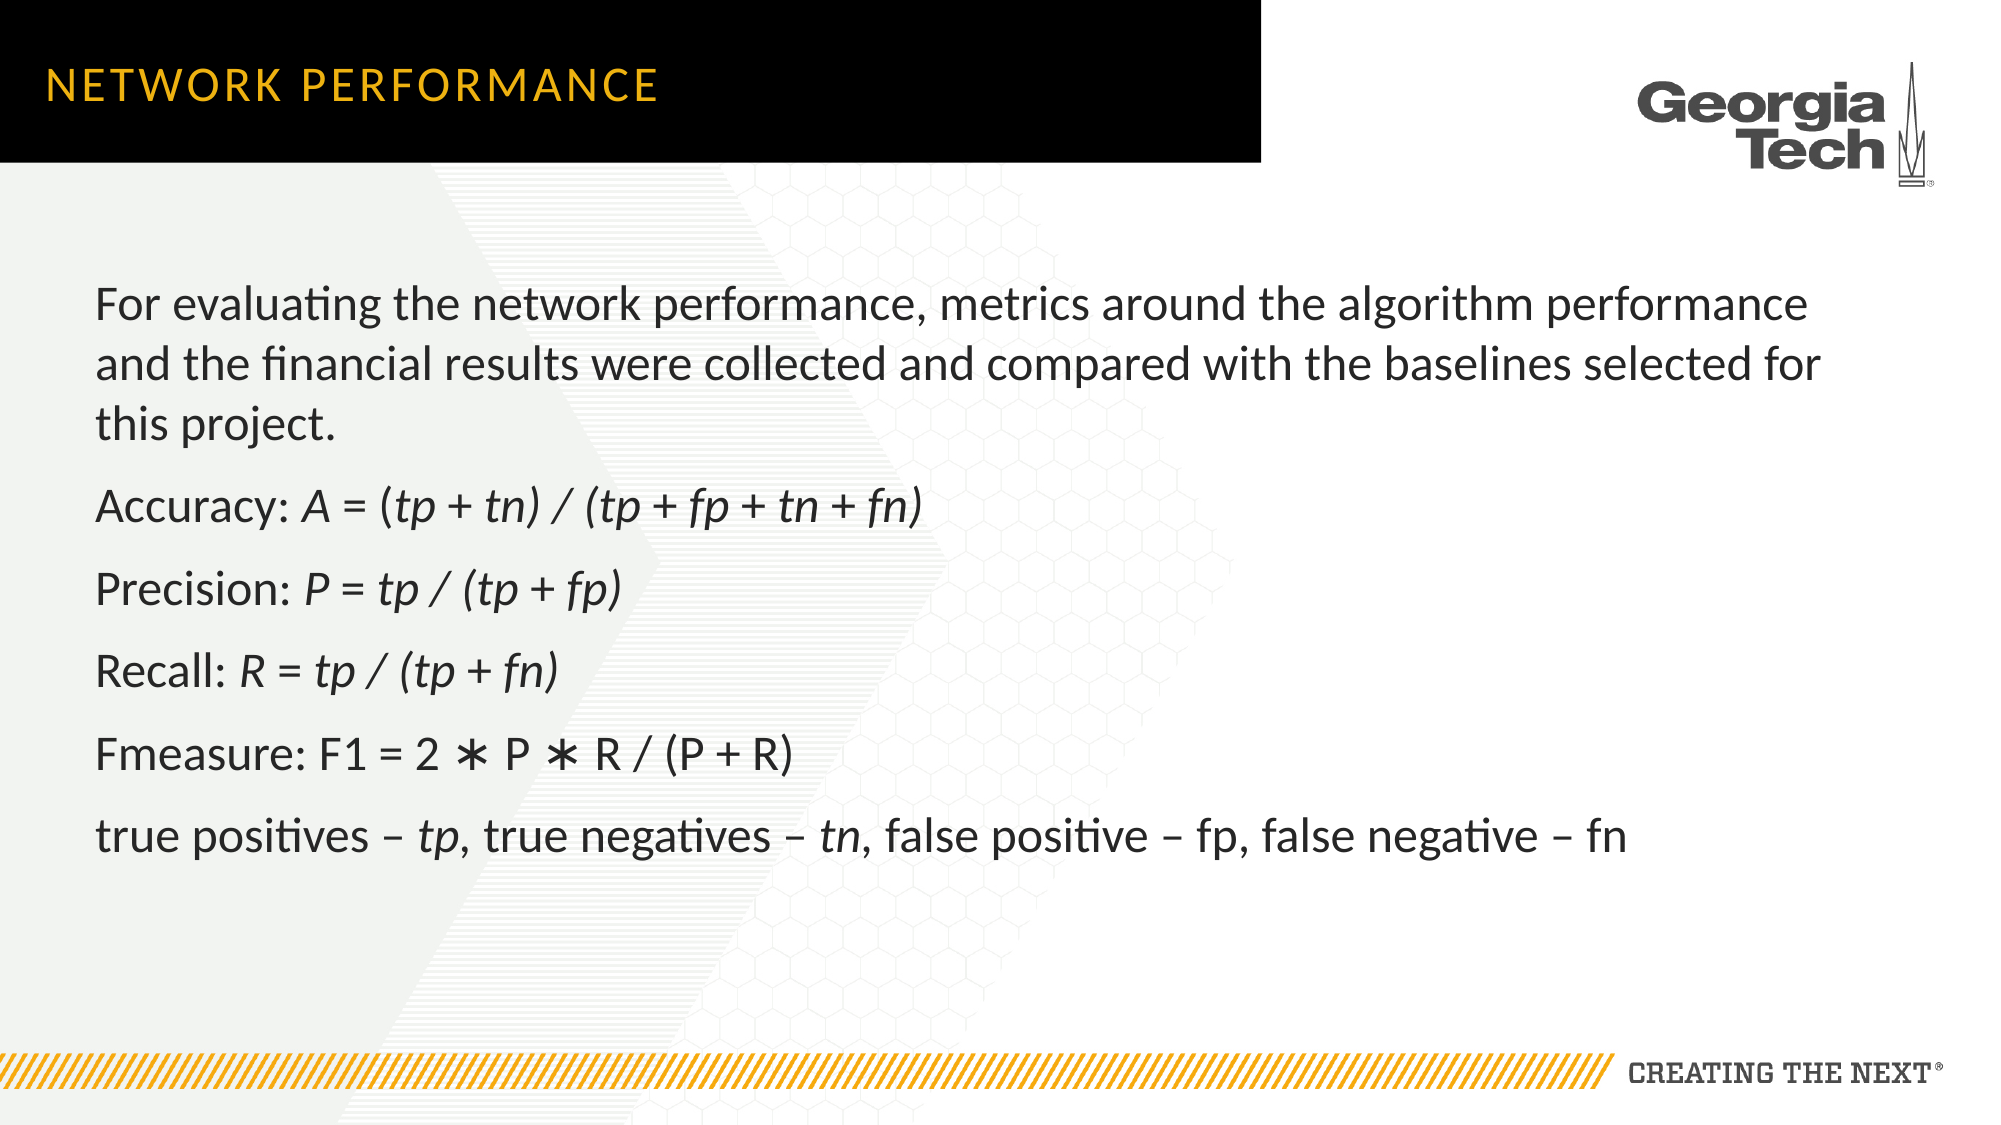

# Network performance
For evaluating the network performance, metrics around the algorithm performance and the financial results were collected and compared with the baselines selected for this project.
Accuracy: A = (tp + tn) / (tp + fp + tn + fn)
Precision: P = tp / (tp + fp)
Recall: R = tp / (tp + fn)
Fmeasure: F1 = 2 ∗ P ∗ R / (P + R)
true positives – tp, true negatives – tn, false positive – fp, false negative – fn